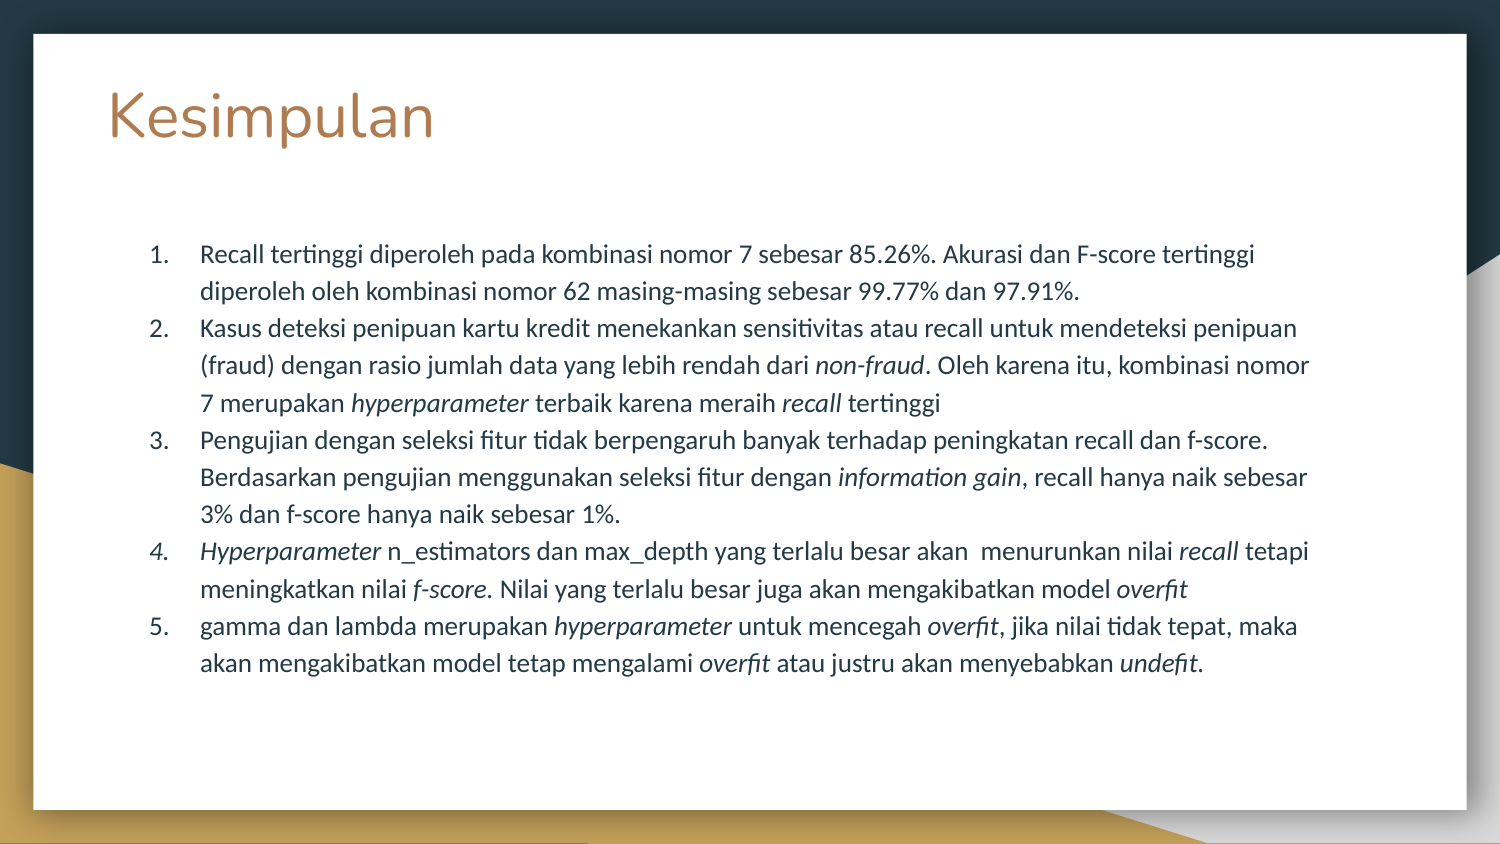

# Kesimpulan
Recall tertinggi diperoleh pada kombinasi nomor 7 sebesar 85.26%. Akurasi dan F-score tertinggi diperoleh oleh kombinasi nomor 62 masing-masing sebesar 99.77% dan 97.91%.
Kasus deteksi penipuan kartu kredit menekankan sensitivitas atau recall untuk mendeteksi penipuan (fraud) dengan rasio jumlah data yang lebih rendah dari non-fraud. Oleh karena itu, kombinasi nomor 7 merupakan hyperparameter terbaik karena meraih recall tertinggi
Pengujian dengan seleksi fitur tidak berpengaruh banyak terhadap peningkatan recall dan f-score. Berdasarkan pengujian menggunakan seleksi fitur dengan information gain, recall hanya naik sebesar 3% dan f-score hanya naik sebesar 1%.
Hyperparameter n_estimators dan max_depth yang terlalu besar akan  menurunkan nilai recall tetapi meningkatkan nilai f-score. Nilai yang terlalu besar juga akan mengakibatkan model overfit
gamma dan lambda merupakan hyperparameter untuk mencegah overfit, jika nilai tidak tepat, maka akan mengakibatkan model tetap mengalami overfit atau justru akan menyebabkan undefit.